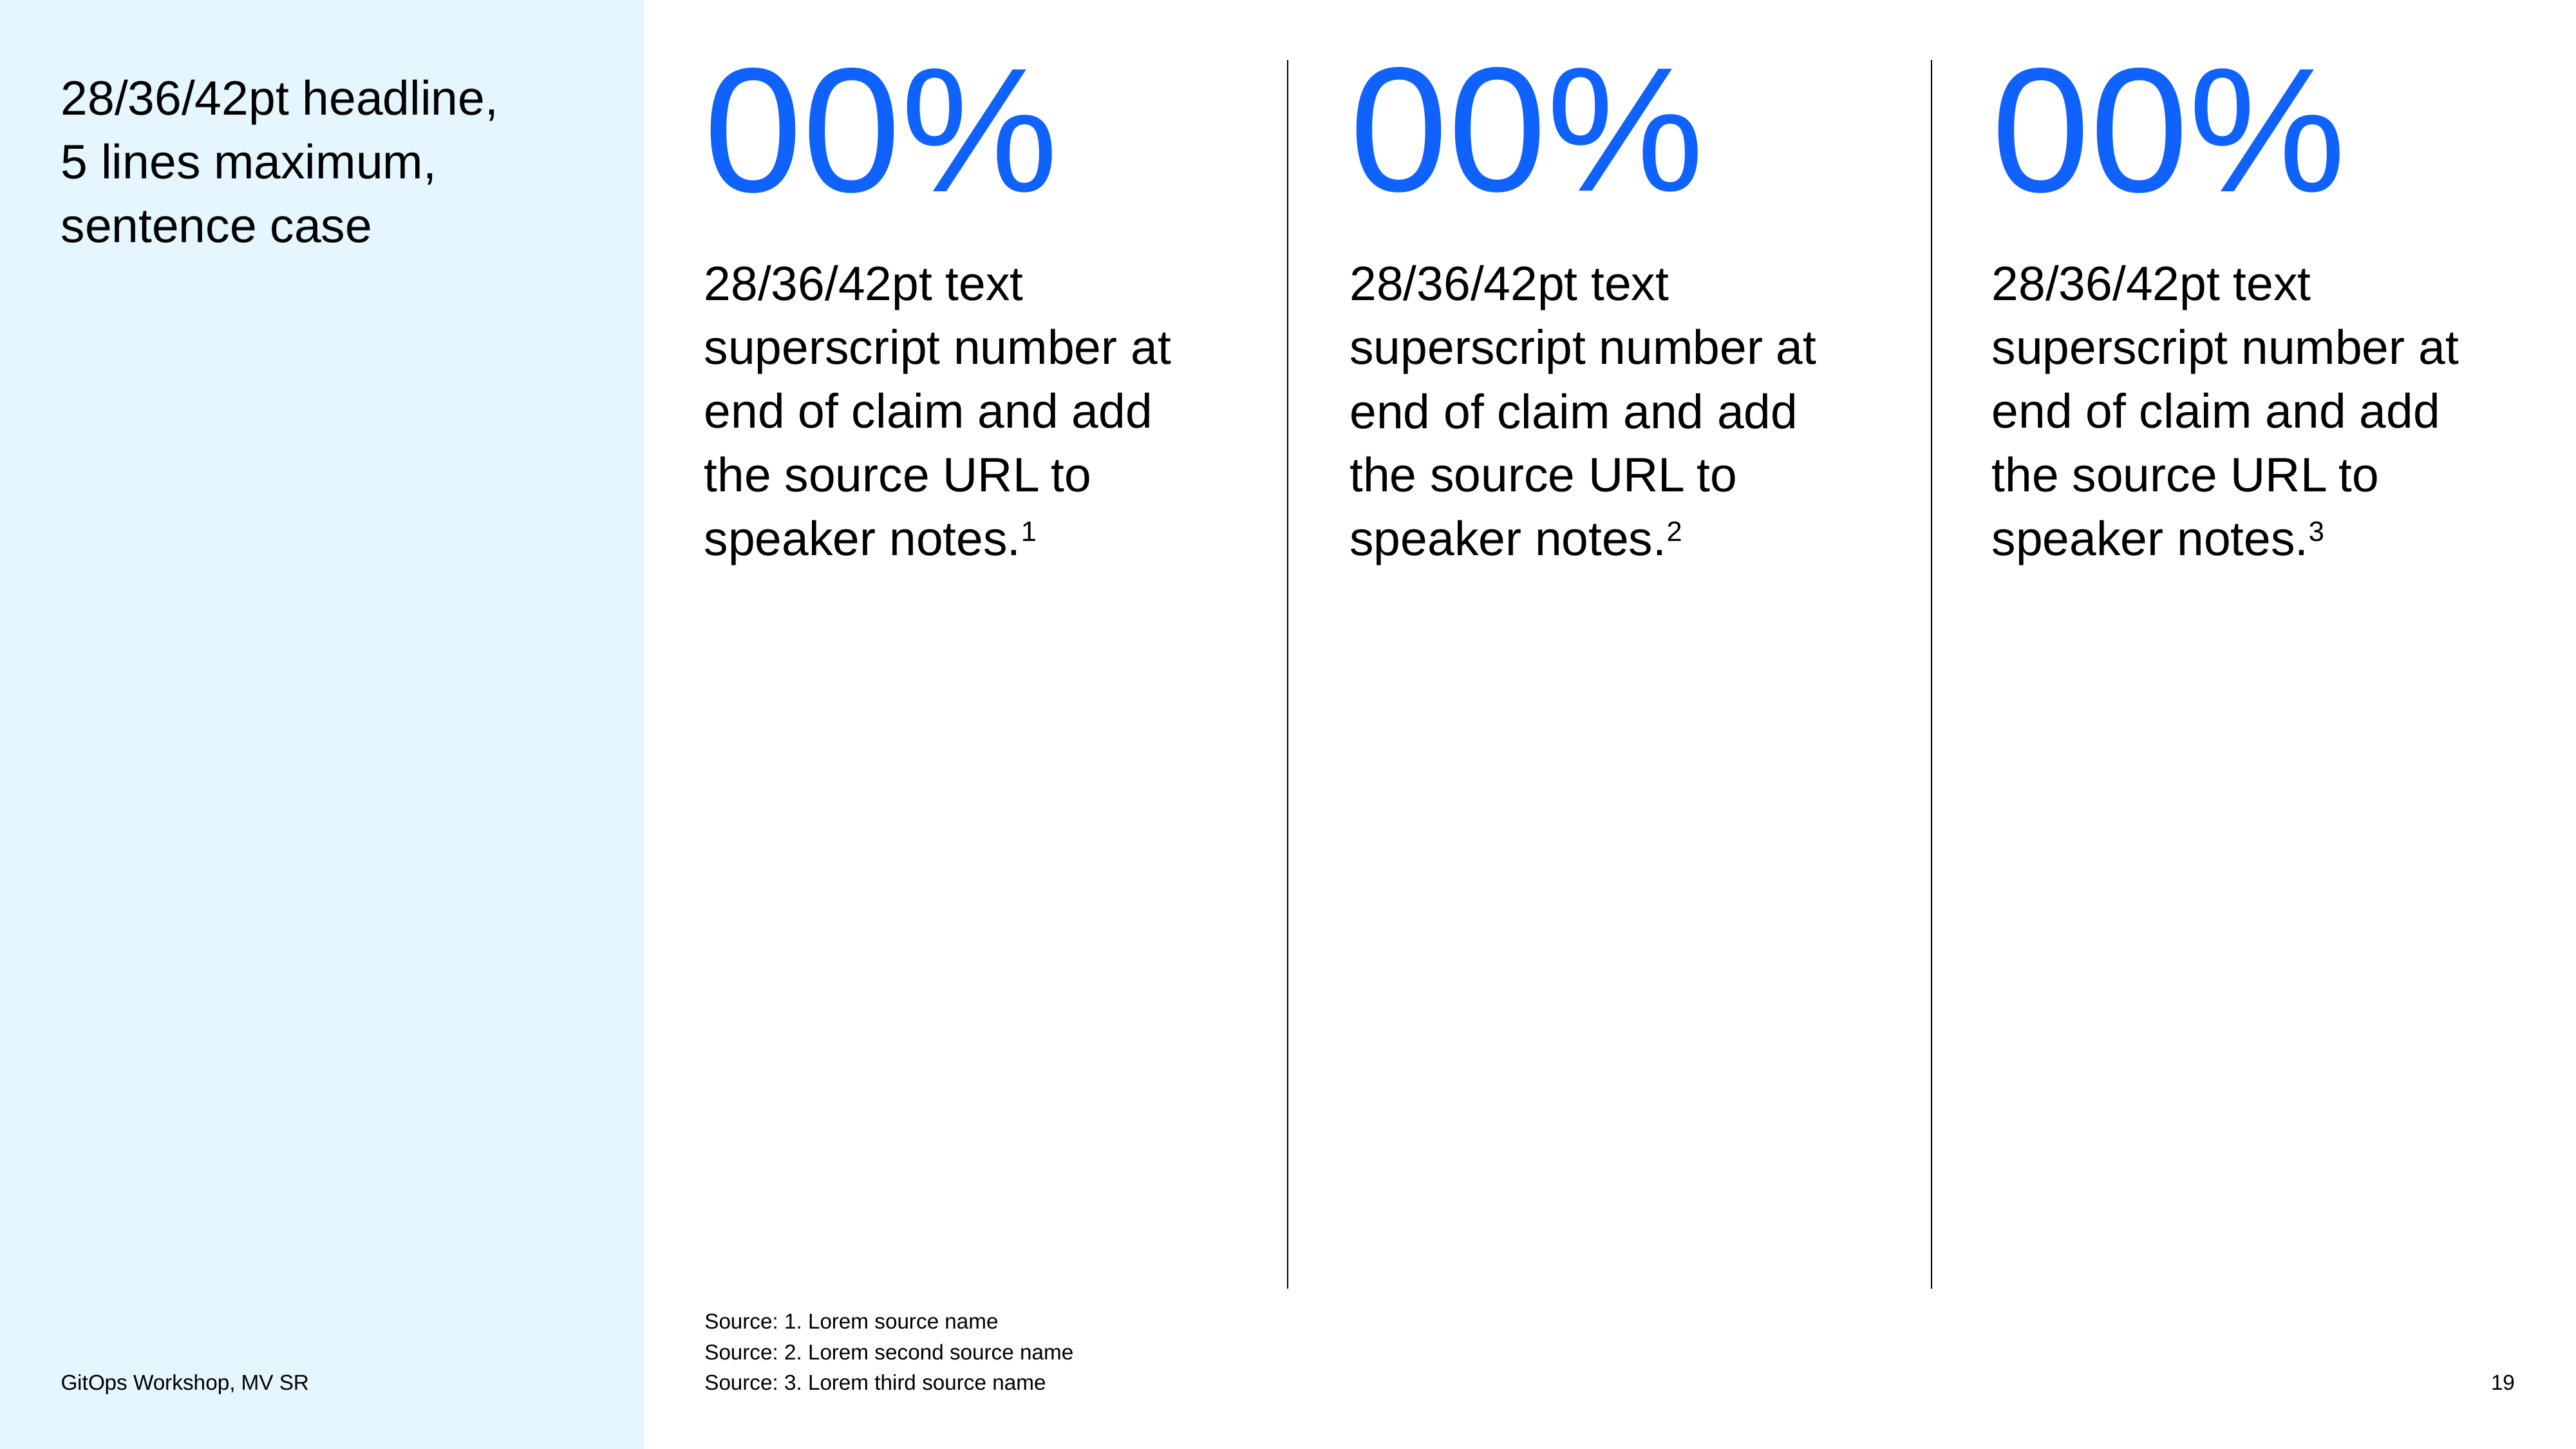

00%
00%
00%
# 28/36/42pt headline, 5 lines maximum, sentence case
28/36/42pt text superscript number at end of claim and add the source URL to speaker notes.1

28/36/42pt text superscript number at end of claim and add the source URL to speaker notes.3
28/36/42pt text superscript number at end of claim and add the source URL to speaker notes.2
Source: 1. Lorem source name
Source: 2. Lorem second source name
Source: 3. Lorem third source name
GitOps Workshop, MV SR
19